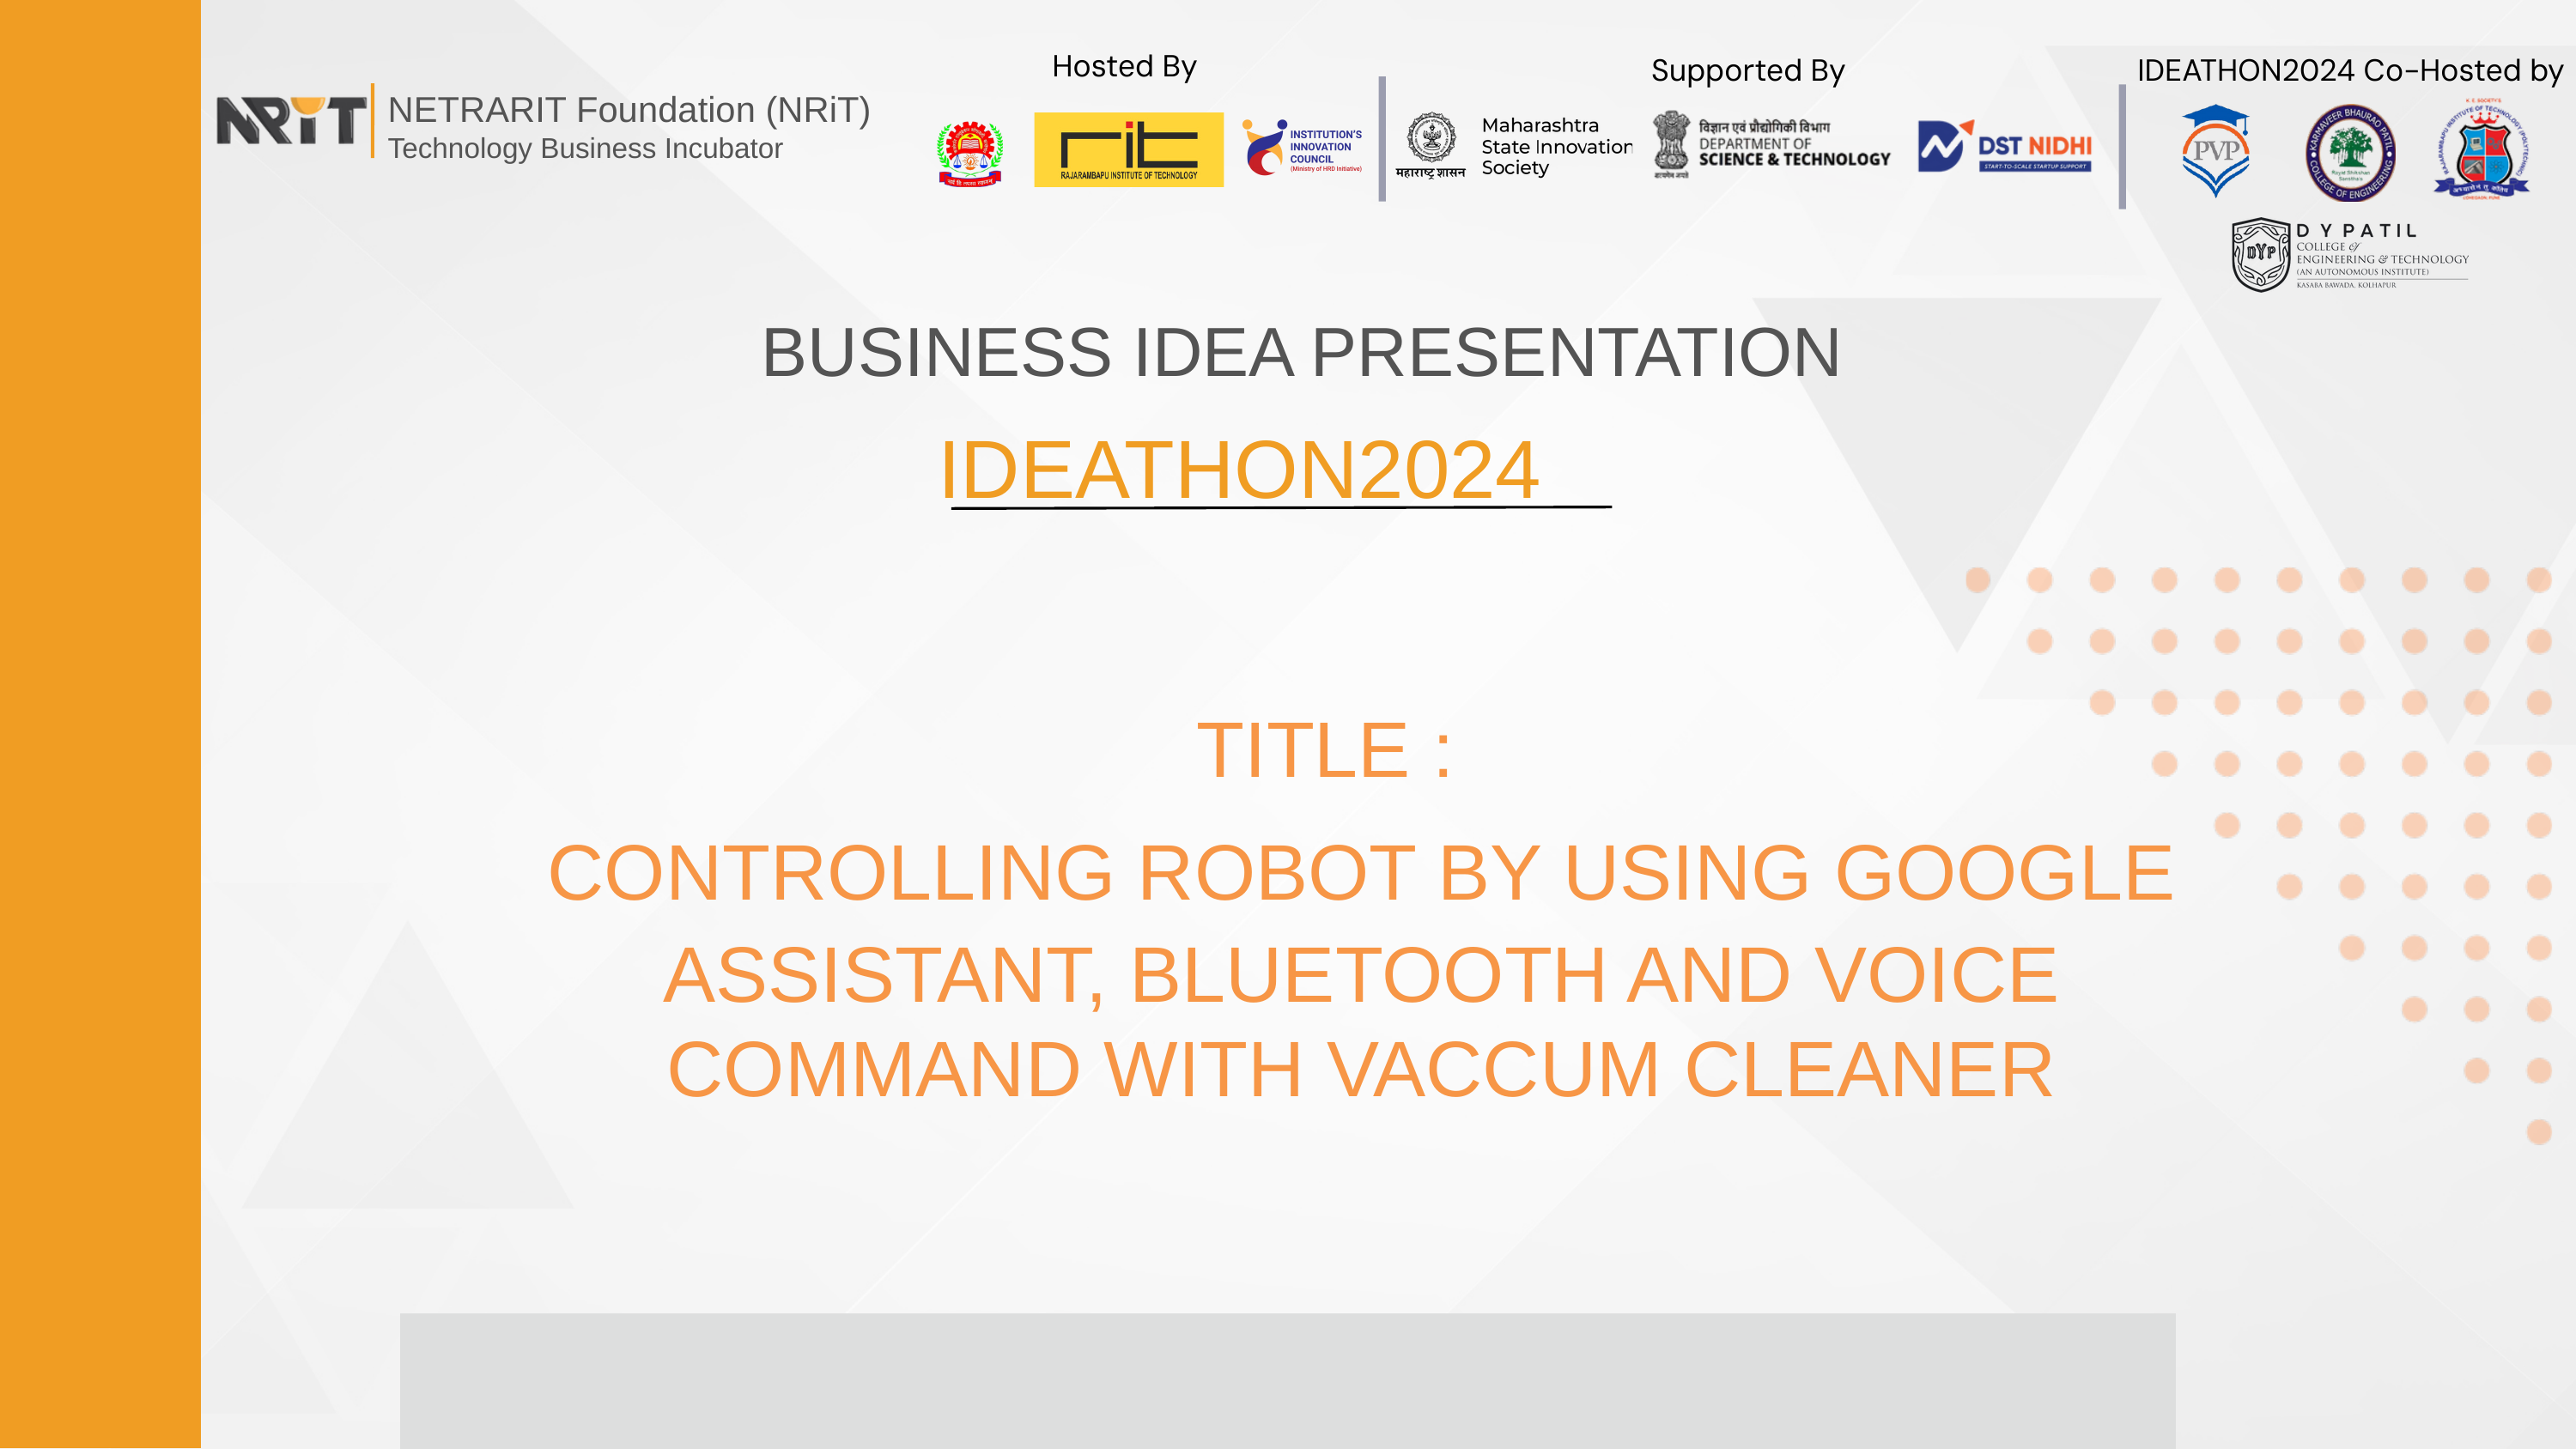

s

Hosted By
Supported By
IDEATHON2024 Co-Hosted by

NETRARIT Foundation (NRiT)

Technology Business Incubator

BUSINESS IDEA PRESENTATION
IDEATHON2024

TITLE :
CONTROLLING ROBOT BY USING GOOGLE
ASSISTANT, BLUETOOTH AND VOICE COMMAND WITH VACCUM CLEANER